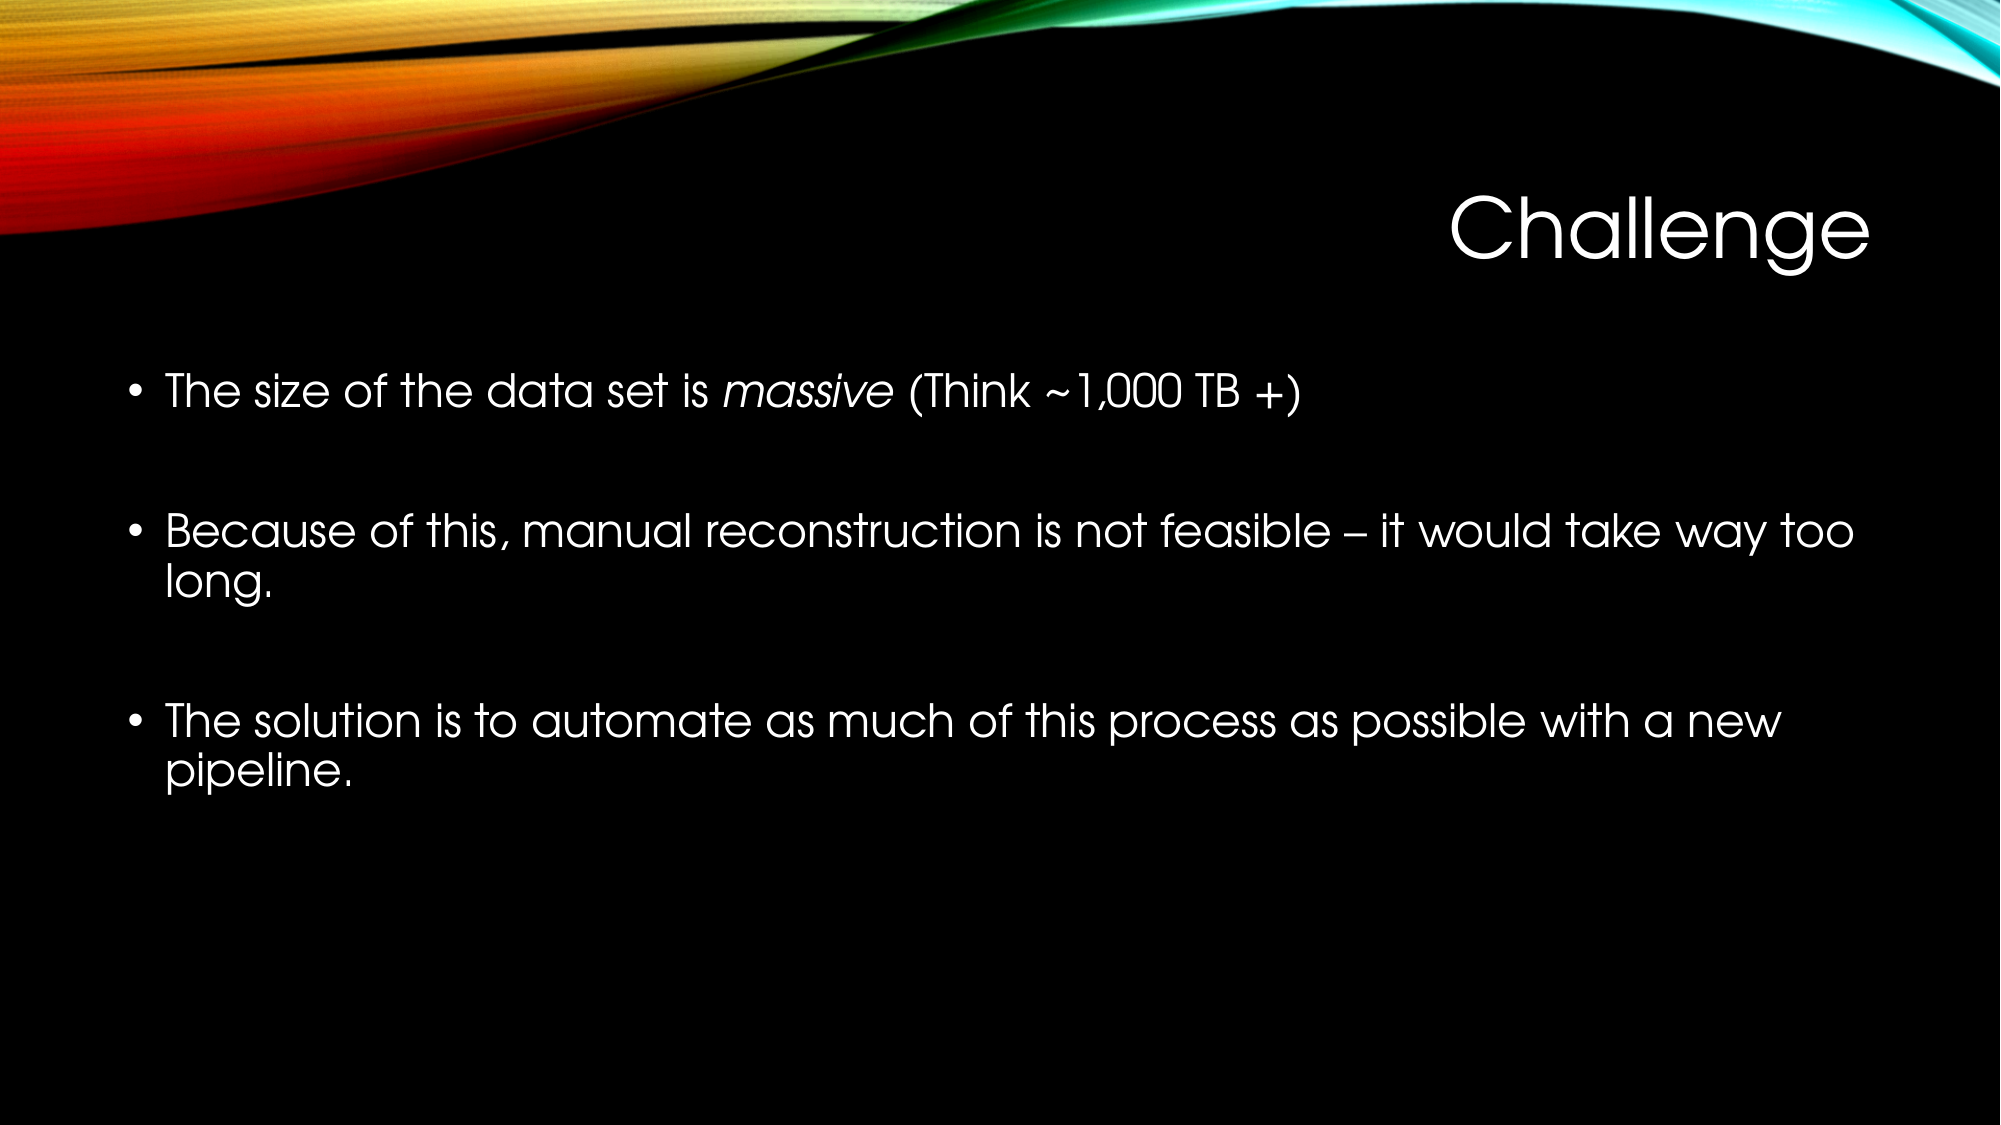

# Challenge
The size of the data set is massive (Think ~1,000 TB +)

Because of this, manual reconstruction is not feasible – it would take way too long.

The solution is to automate as much of this process as possible with a new pipeline.